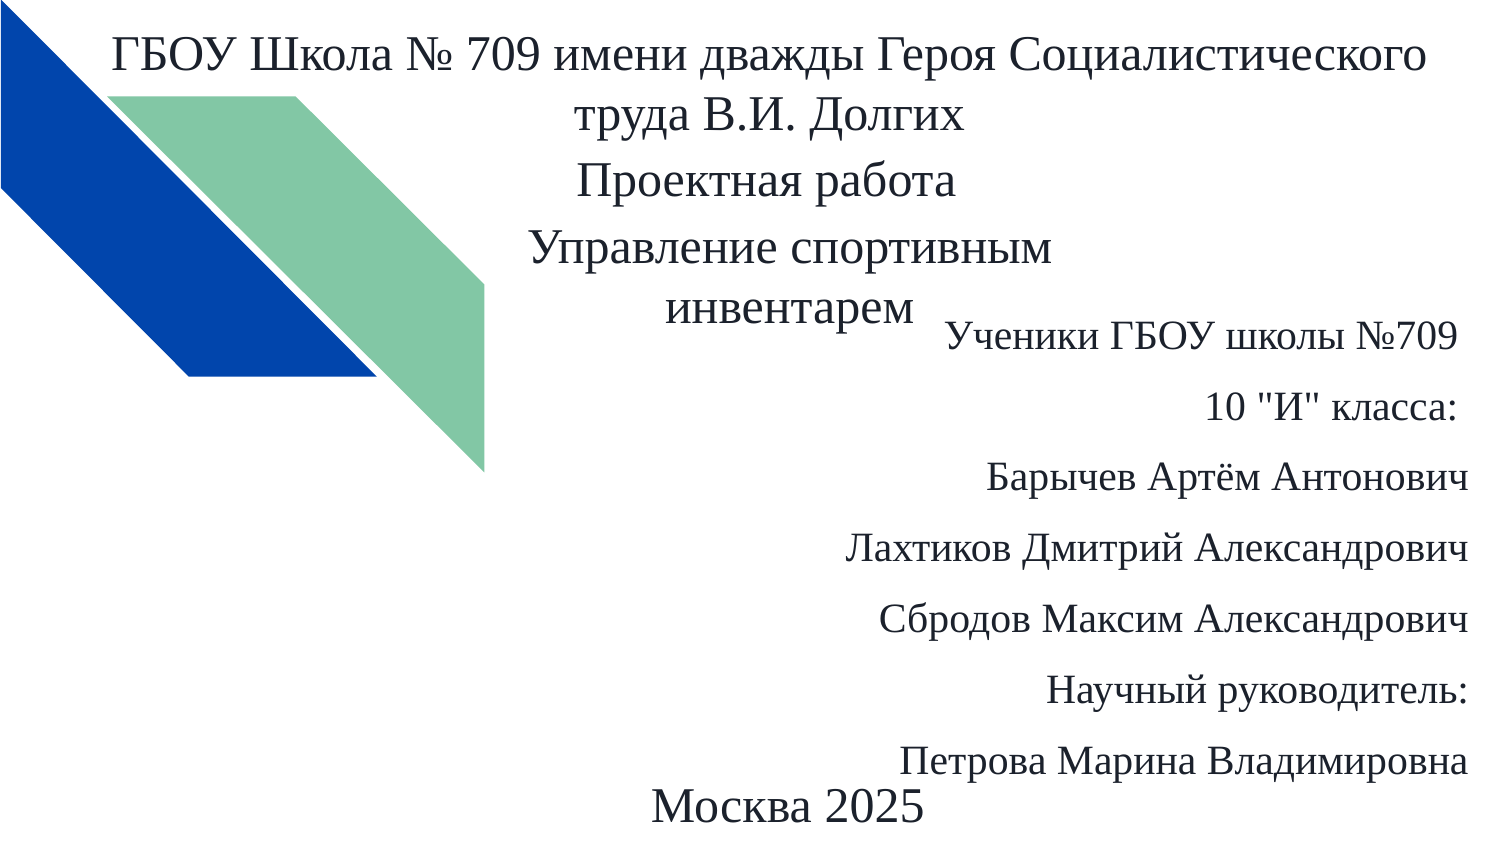

# ГБОУ Школа № 709 имени дважды Героя Социалистического труда В.И. Долгих
Проектная работа
Управление спортивным инвентарем
Ученики ГБОУ школы №709
10 "И" класса:
Барычев Артём Антонович
Лахтиков Дмитрий Александрович
Сбродов Максим Александрович
Научный руководитель:
Петрова Марина Владимировна
Москва 2025